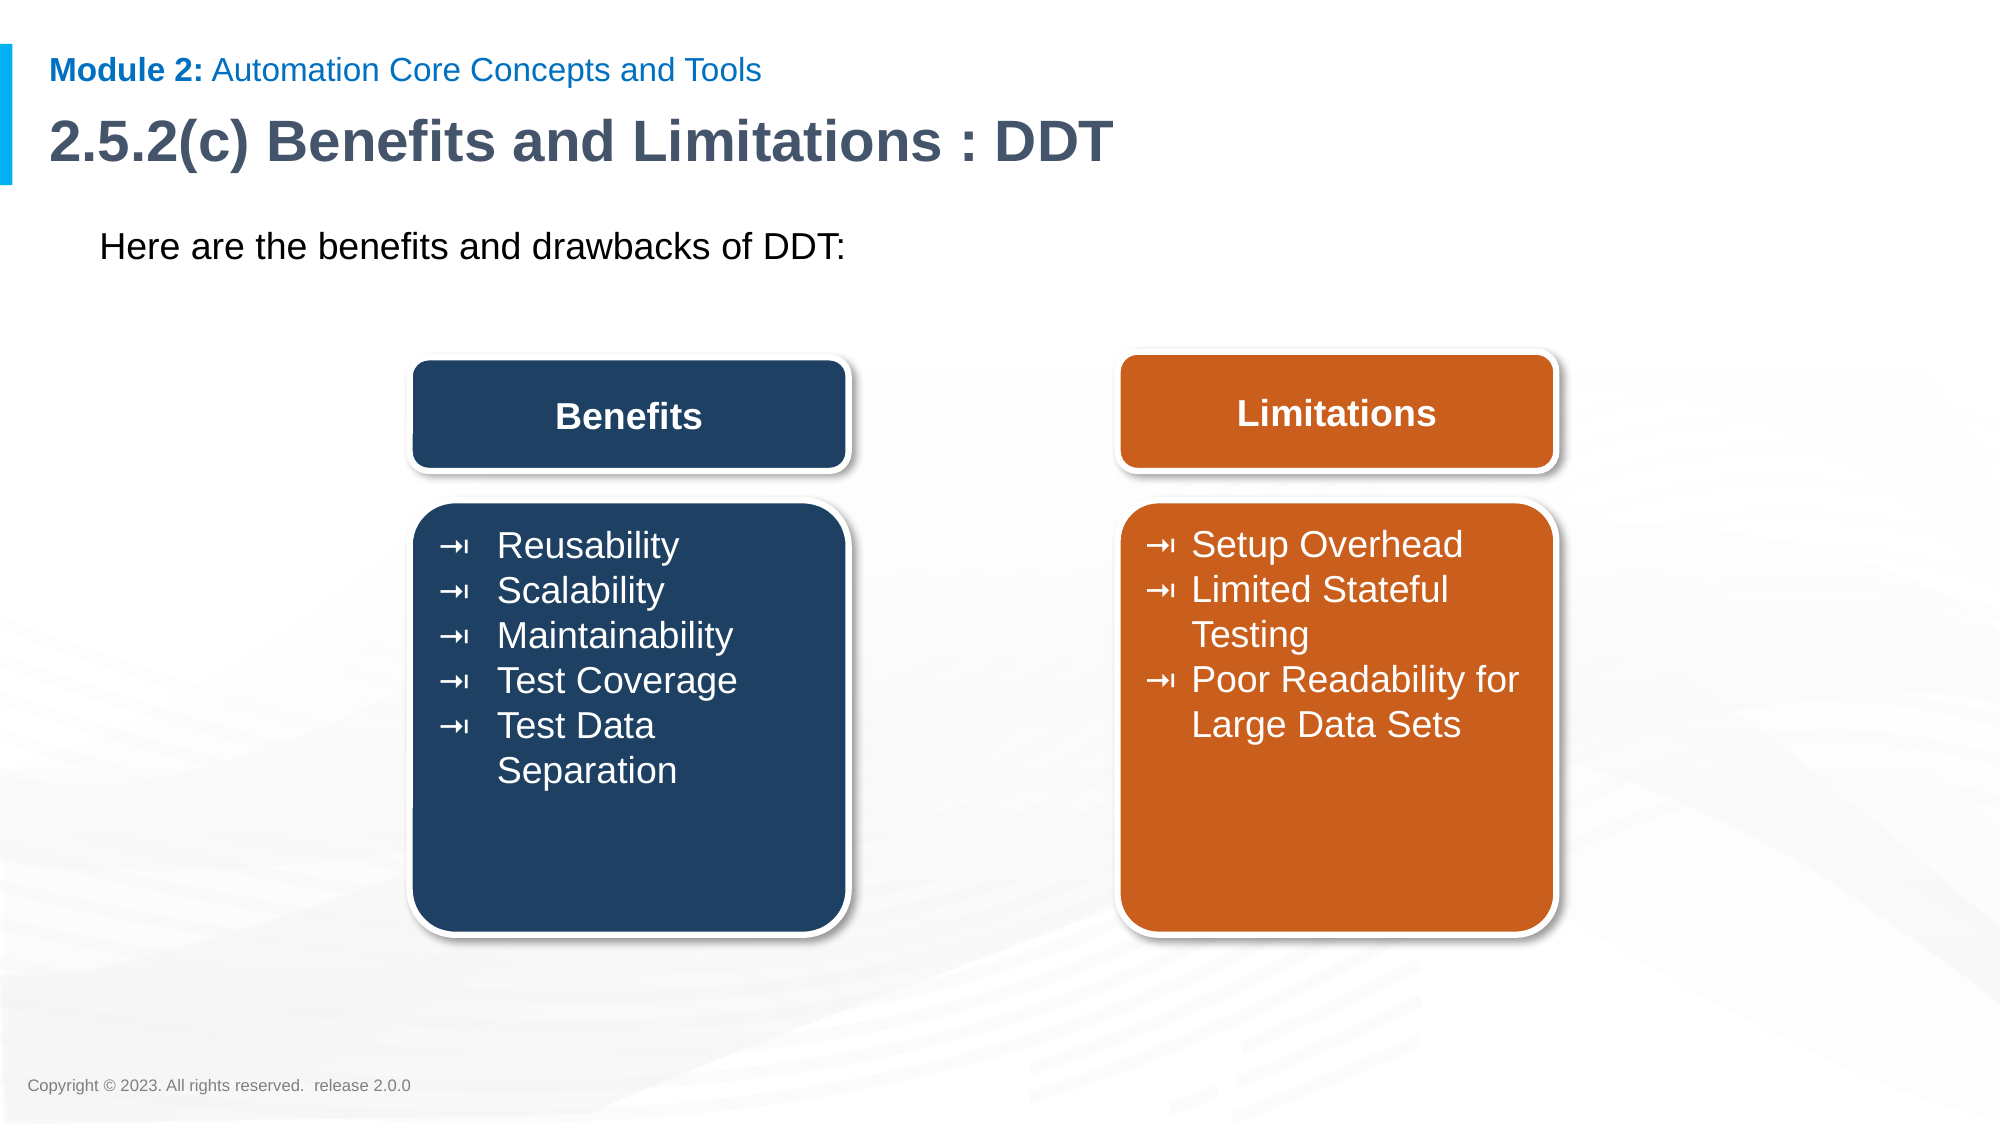

# 2.5.2(c) Benefits and Limitations : DDT
Here are the benefits and drawbacks of DDT:

Limitations
Benefits
Setup Overhead
Limited Stateful Testing
Poor Readability for Large Data Sets
Reusability
Scalability
Maintainability
Test Coverage
Test Data Separation